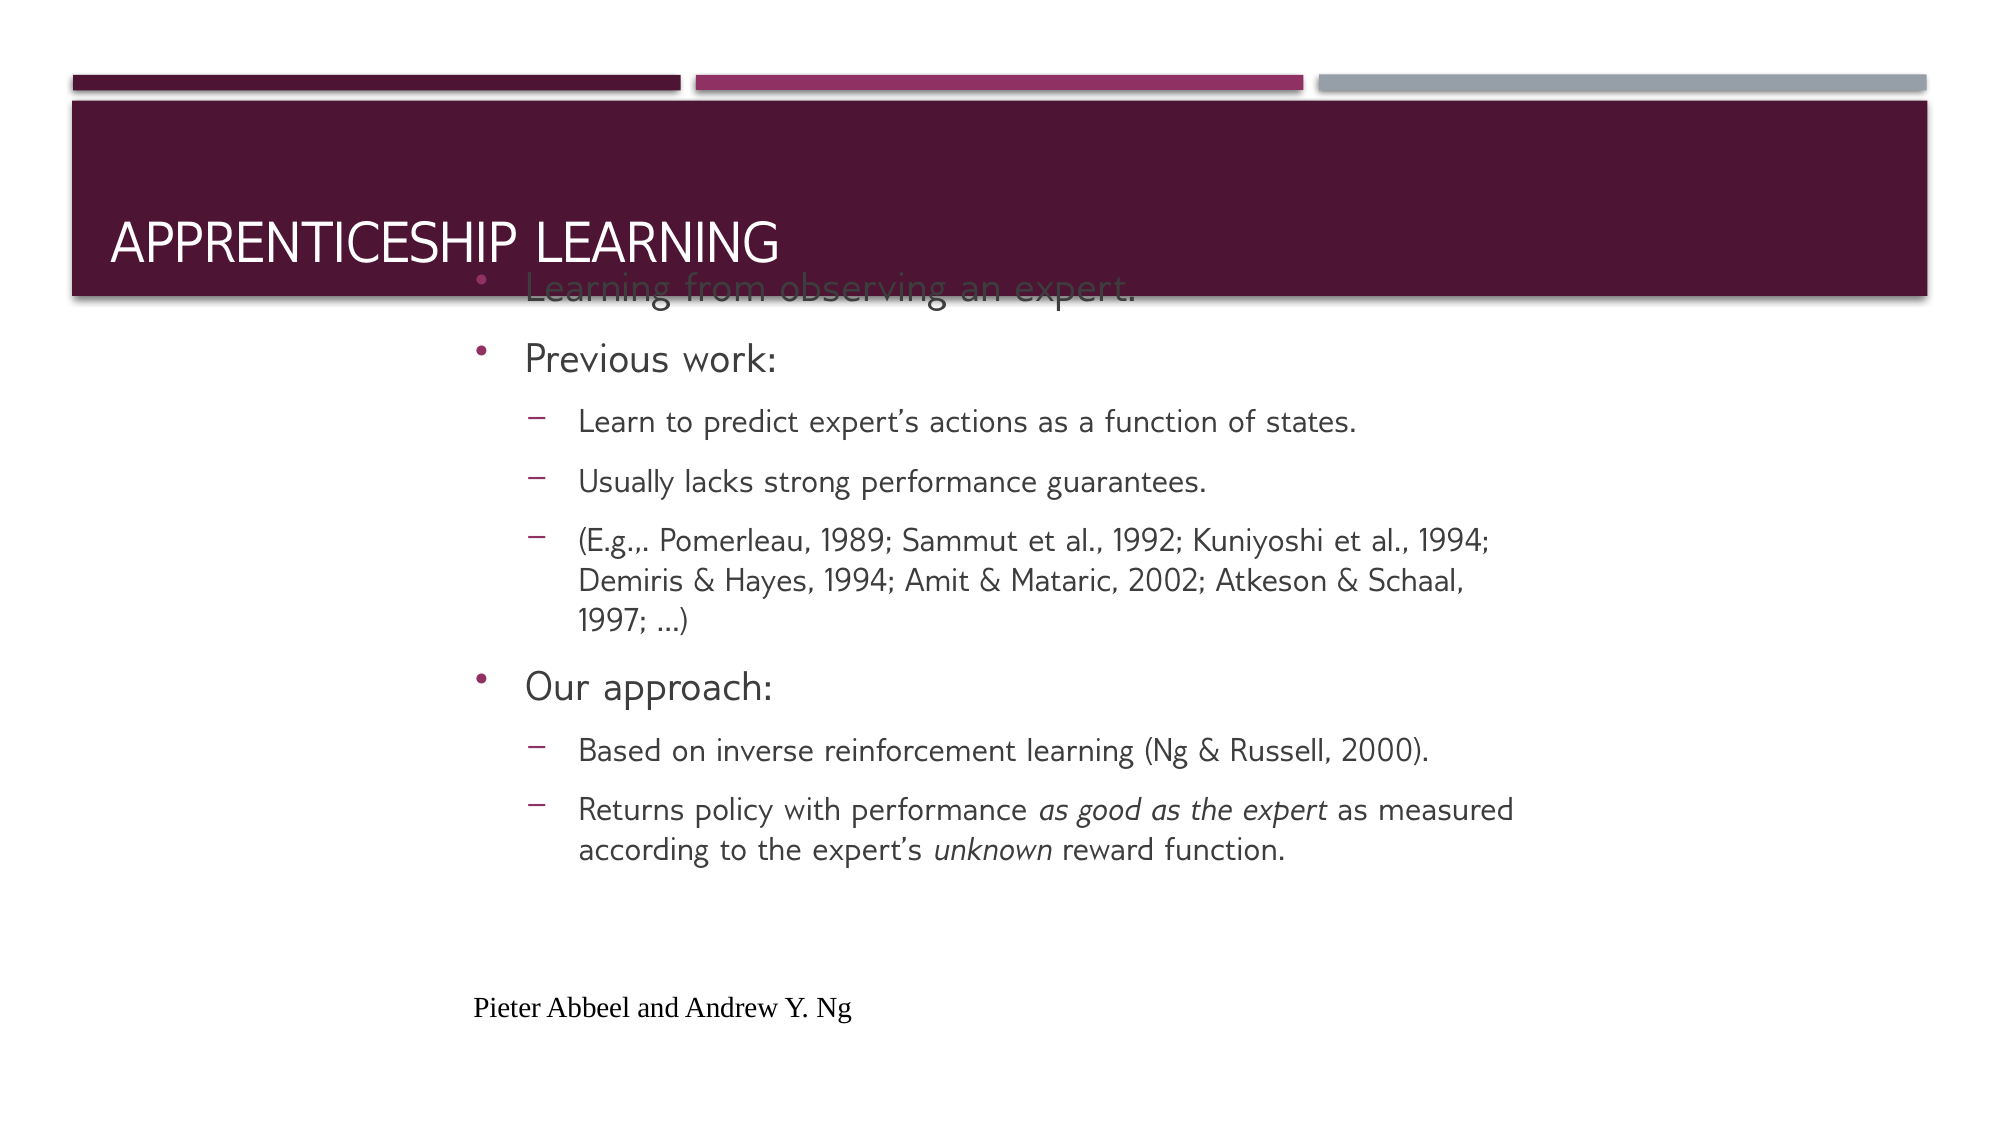

# Apprenticeship Learning
Learning from observing an expert.
Previous work:
Learn to predict expert’s actions as a function of states.
Usually lacks strong performance guarantees.
(E.g.,. Pomerleau, 1989; Sammut et al., 1992; Kuniyoshi et al., 1994; Demiris & Hayes, 1994; Amit & Mataric, 2002; Atkeson & Schaal, 1997; …)
Our approach:
Based on inverse reinforcement learning (Ng & Russell, 2000).
Returns policy with performance as good as the expert as measured according to the expert’s unknown reward function.

Pieter Abbeel and Andrew Y. Ng